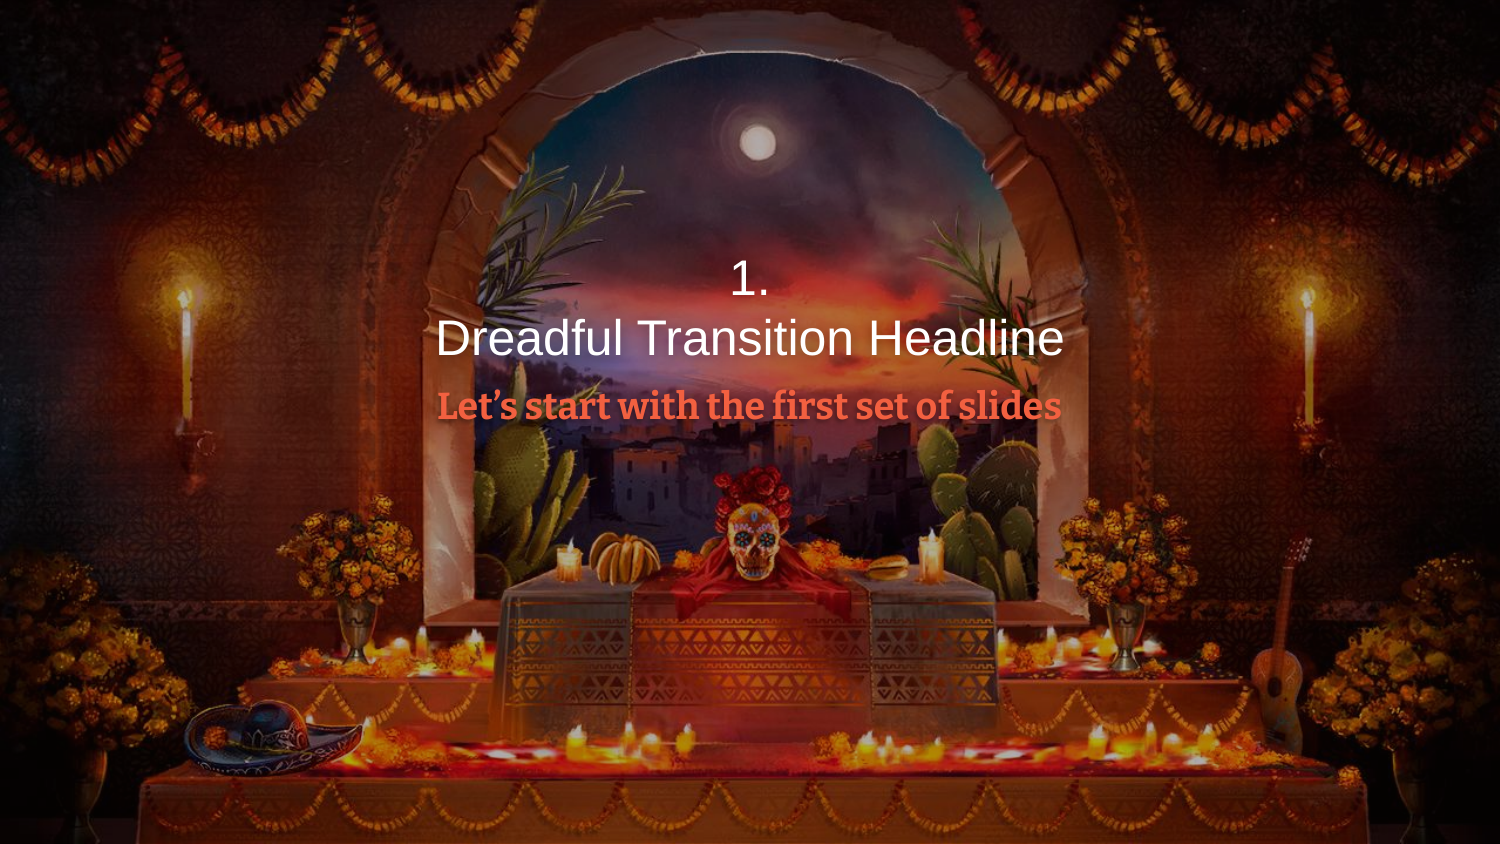

# 1.
Dreadful Transition Headline
Let’s start with the first set of slides